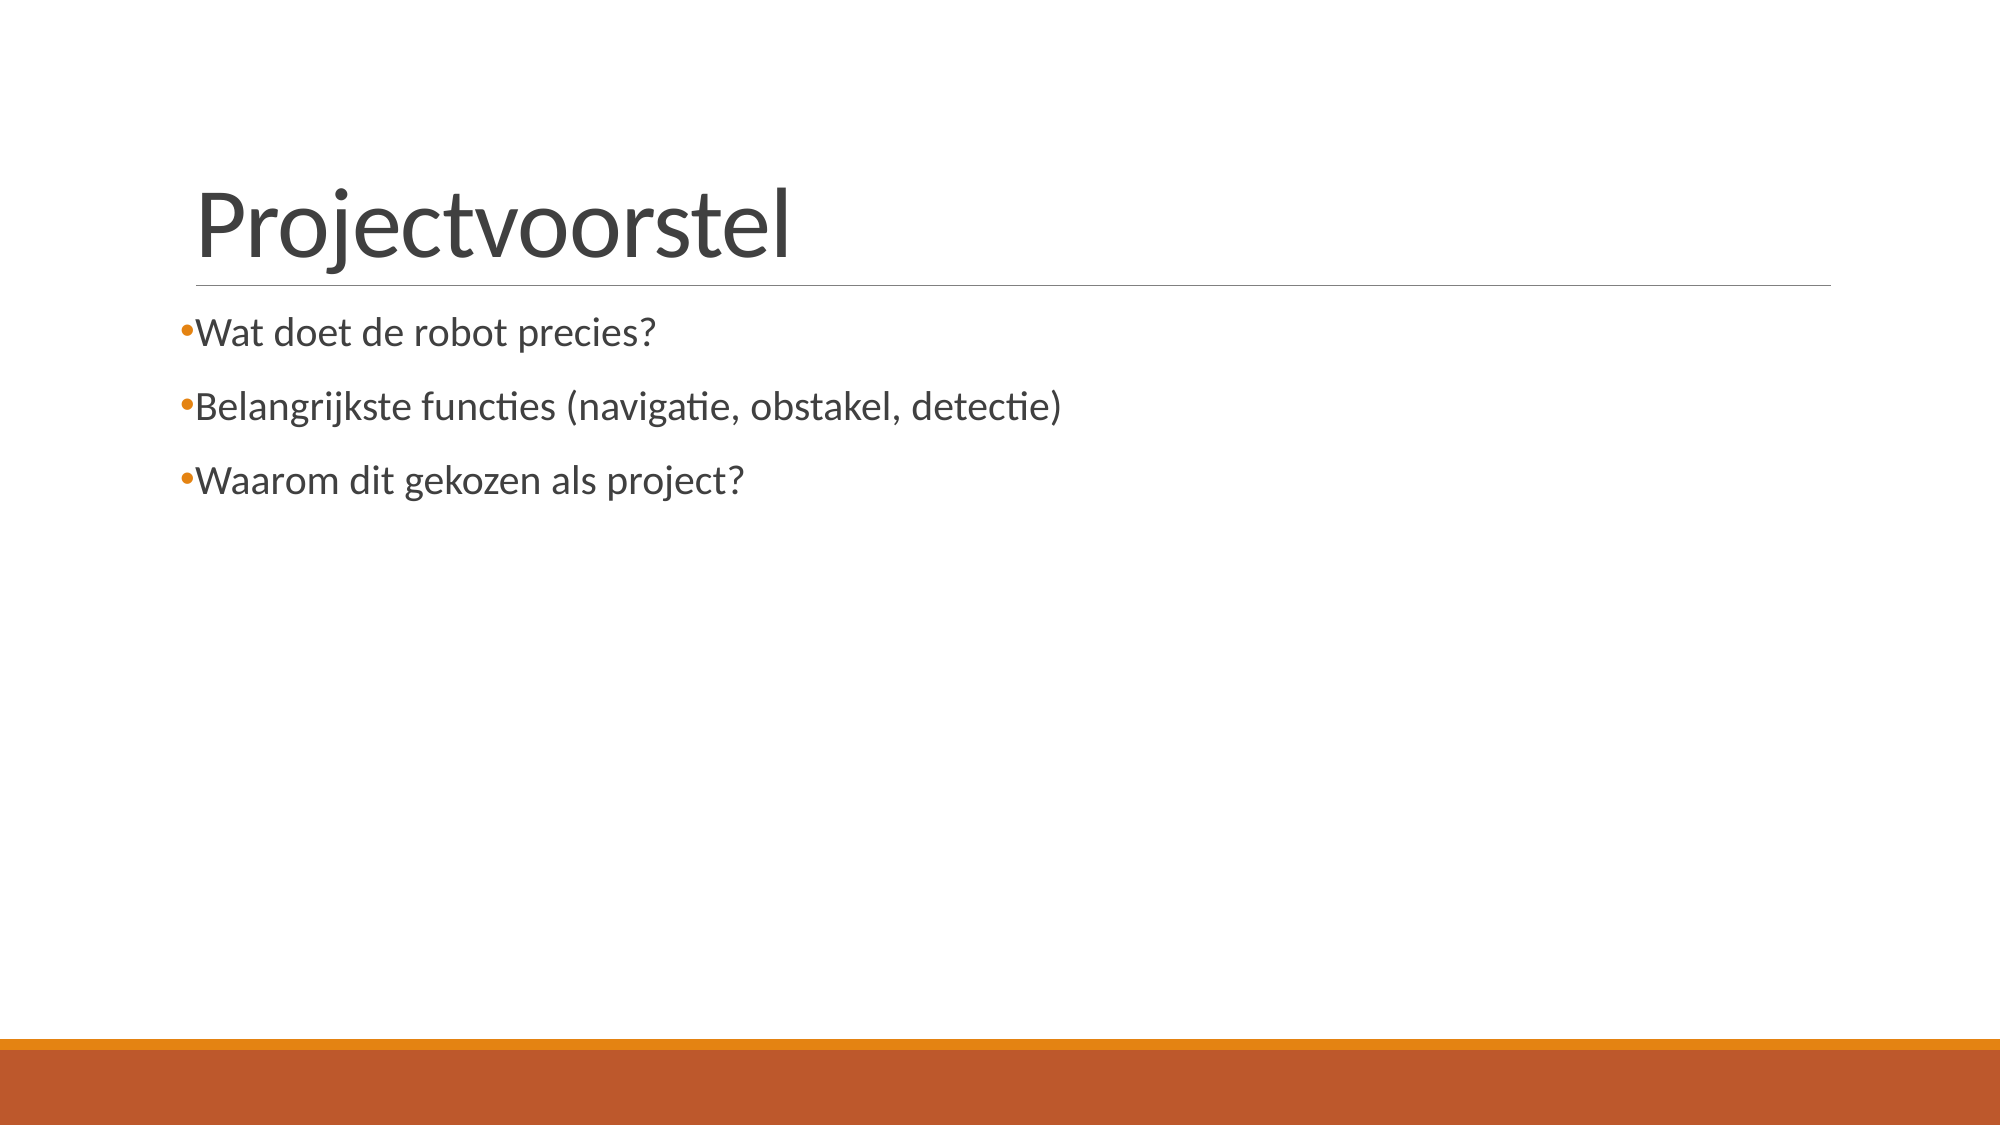

# Projectvoorstel
Wat doet de robot precies?
Belangrijkste functies (navigatie, obstakel, detectie)
Waarom dit gekozen als project?